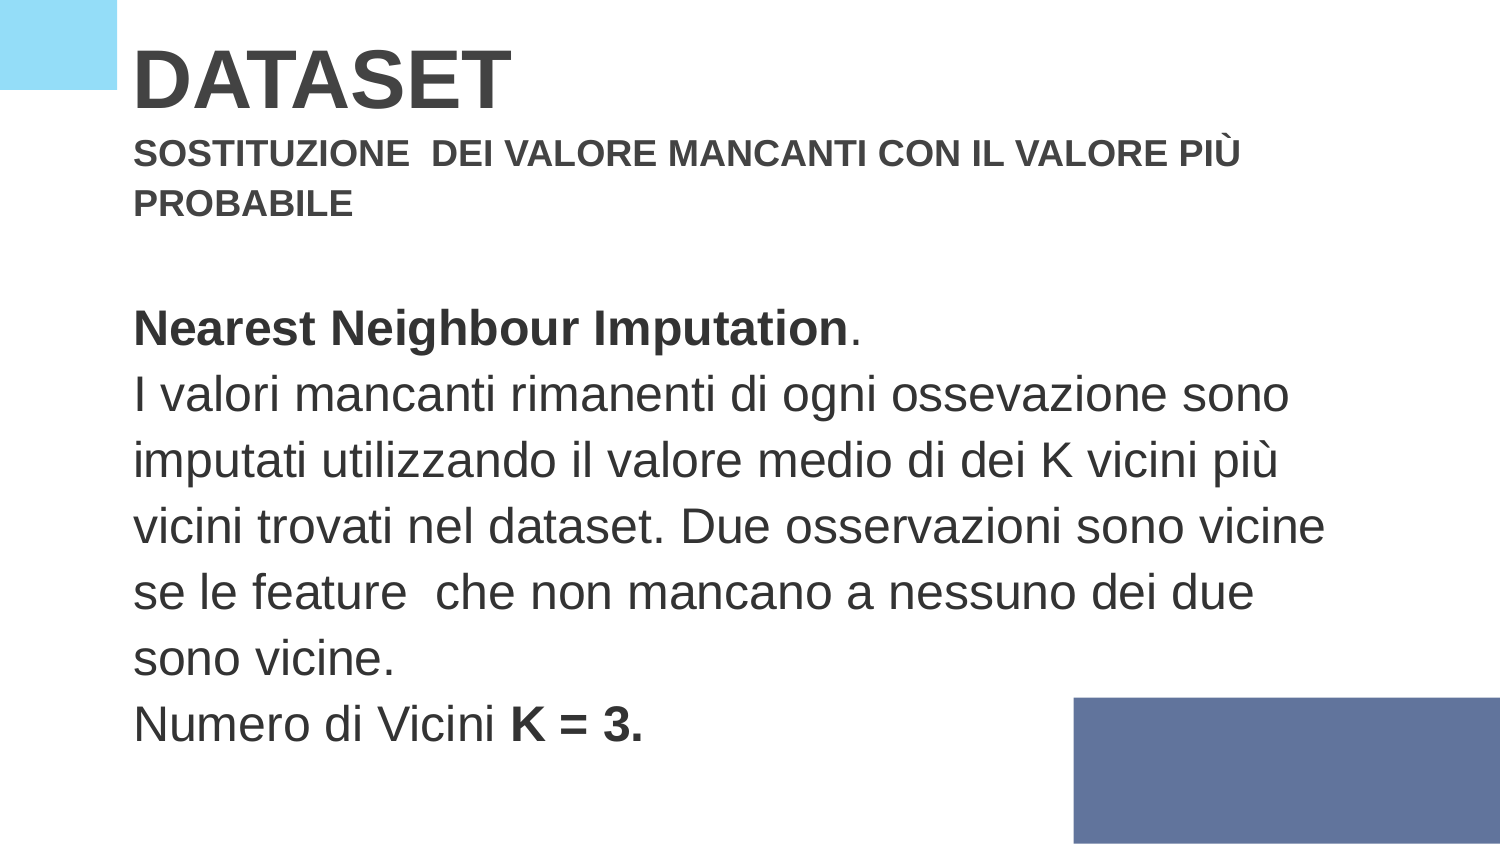

# DATASET SOSTITUZIONE  DEI VALORE MANCANTI CON IL VALORE PIÙ PROBABILE Nearest Neighbour Imputation. I valori mancanti rimanenti di ogni ossevazione sono imputati utilizzando il valore medio di dei K vicini più vicini trovati nel dataset. Due osservazioni sono vicine se le feature  che non mancano a nessuno dei due sono vicine. Numero di Vicini K = 3.